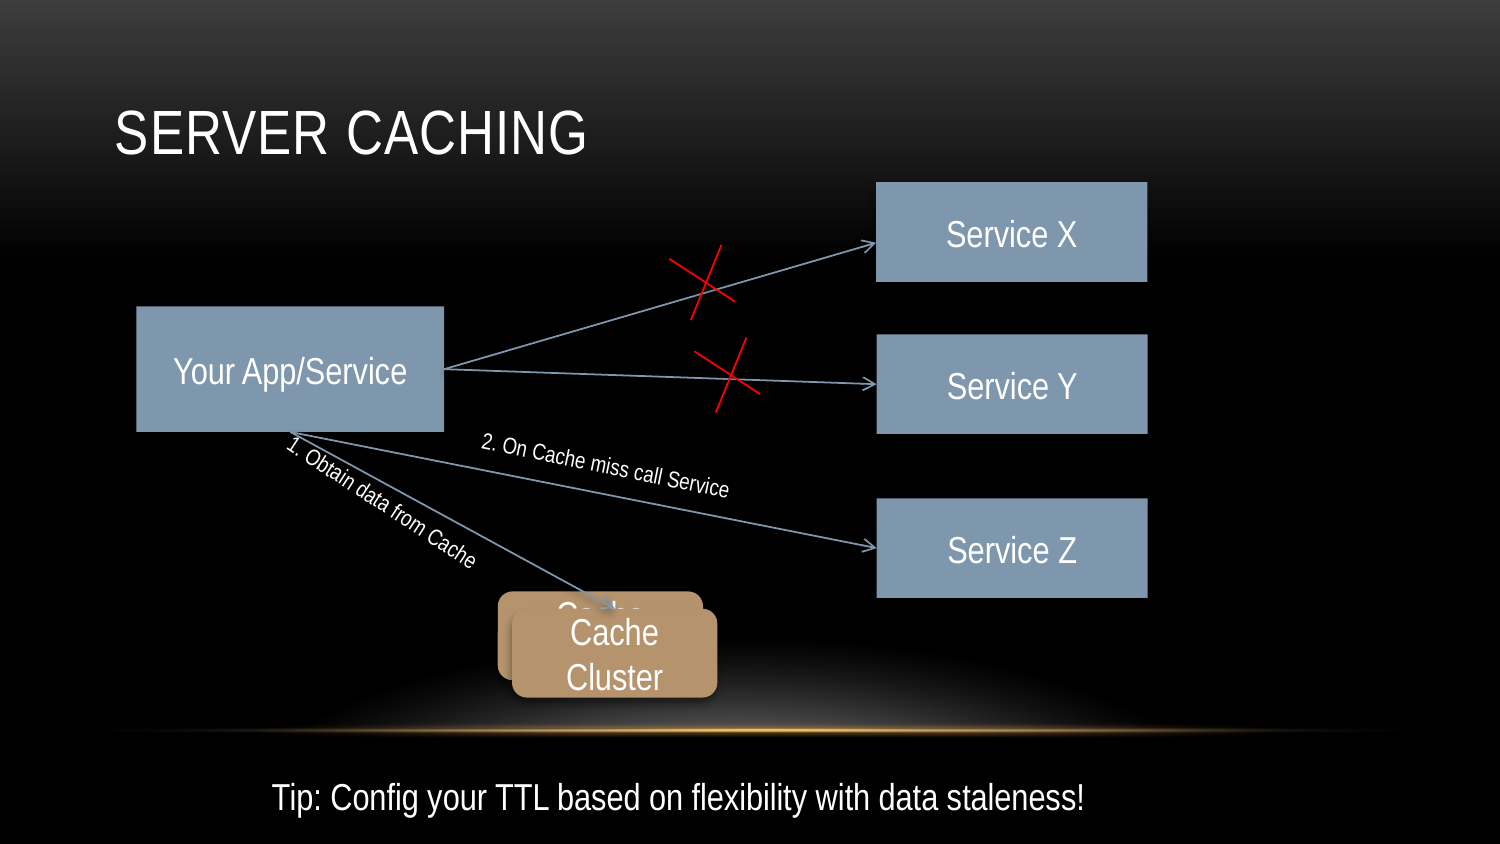

# Server Caching
Service X
Your App/Service
Service Y
2. On Cache miss call Service
Service Z
1. Obtain data from Cache
Cache
Cluster
Cache
Cluster
Tip: Config your TTL based on flexibility with data staleness!